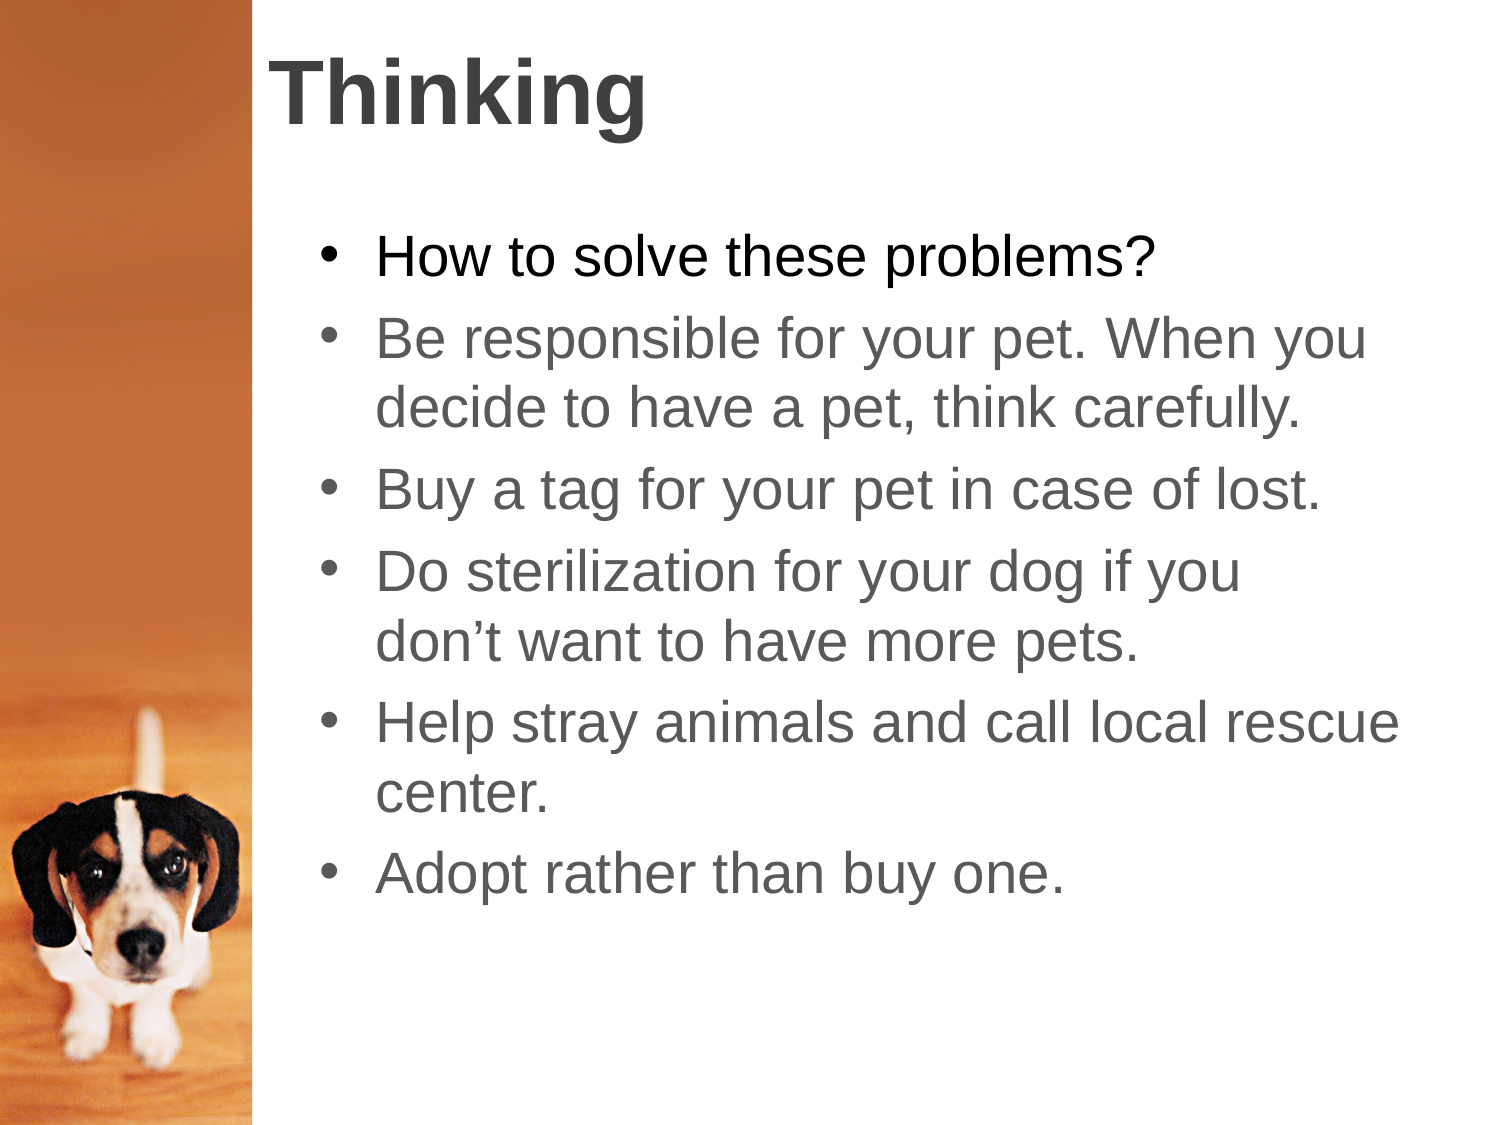

# Thinking
How to solve these problems?
Be responsible for your pet. When you decide to have a pet, think carefully.
Buy a tag for your pet in case of lost.
Do sterilization for your dog if you      don’t want to have more pets.
Help stray animals and call local rescue center.
Adopt rather than buy one.